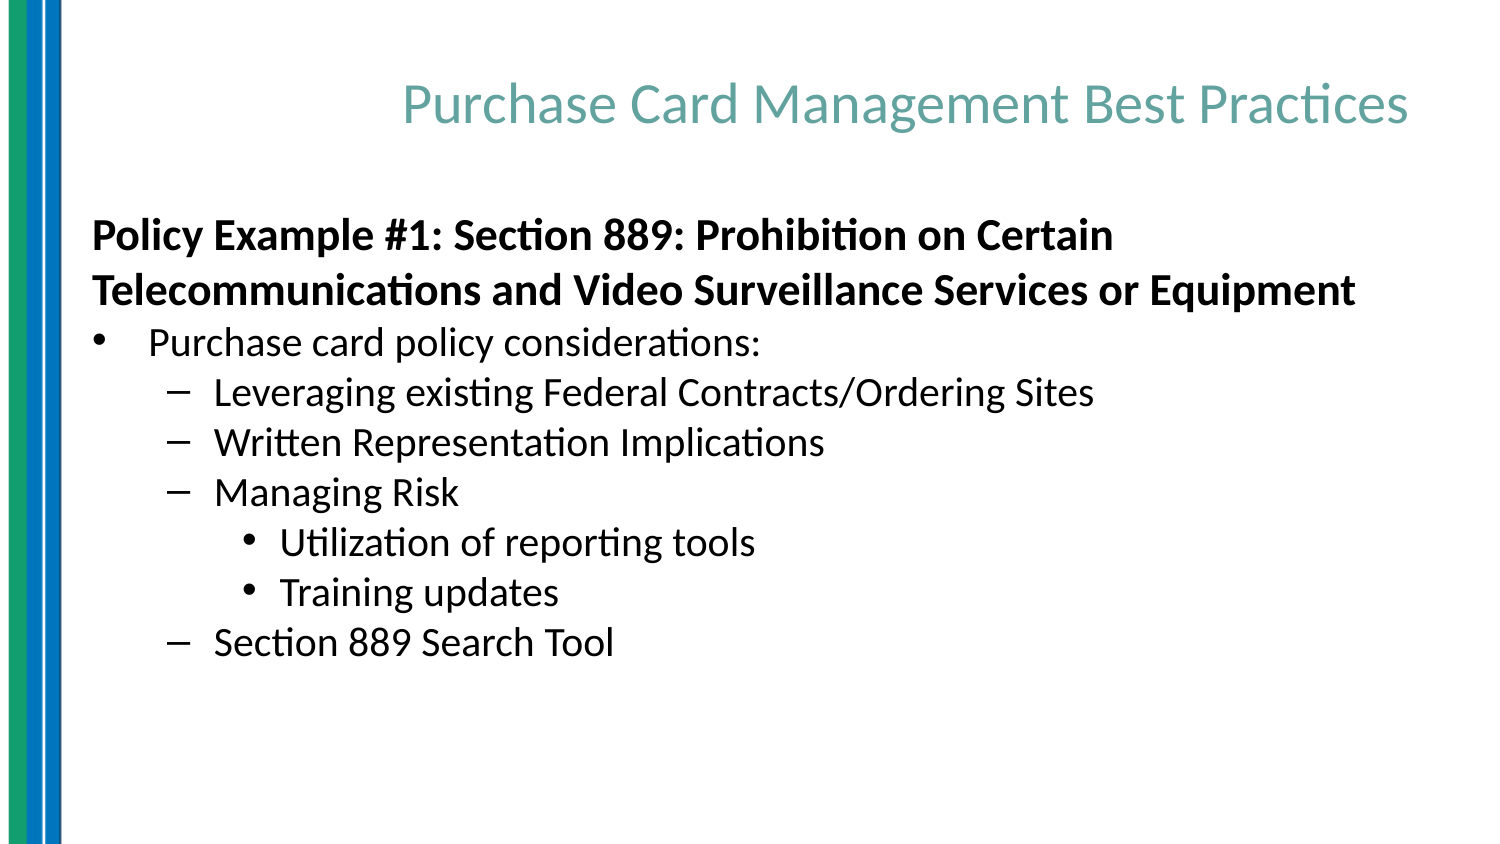

# Purchase Card Management Best Practices
Policy Example #1: Section 889: Prohibition on Certain Telecommunications and Video Surveillance Services or Equipment
Purchase card policy considerations:
Leveraging existing Federal Contracts/Ordering Sites
Written Representation Implications
Managing Risk
Utilization of reporting tools
Training updates
Section 889 Search Tool